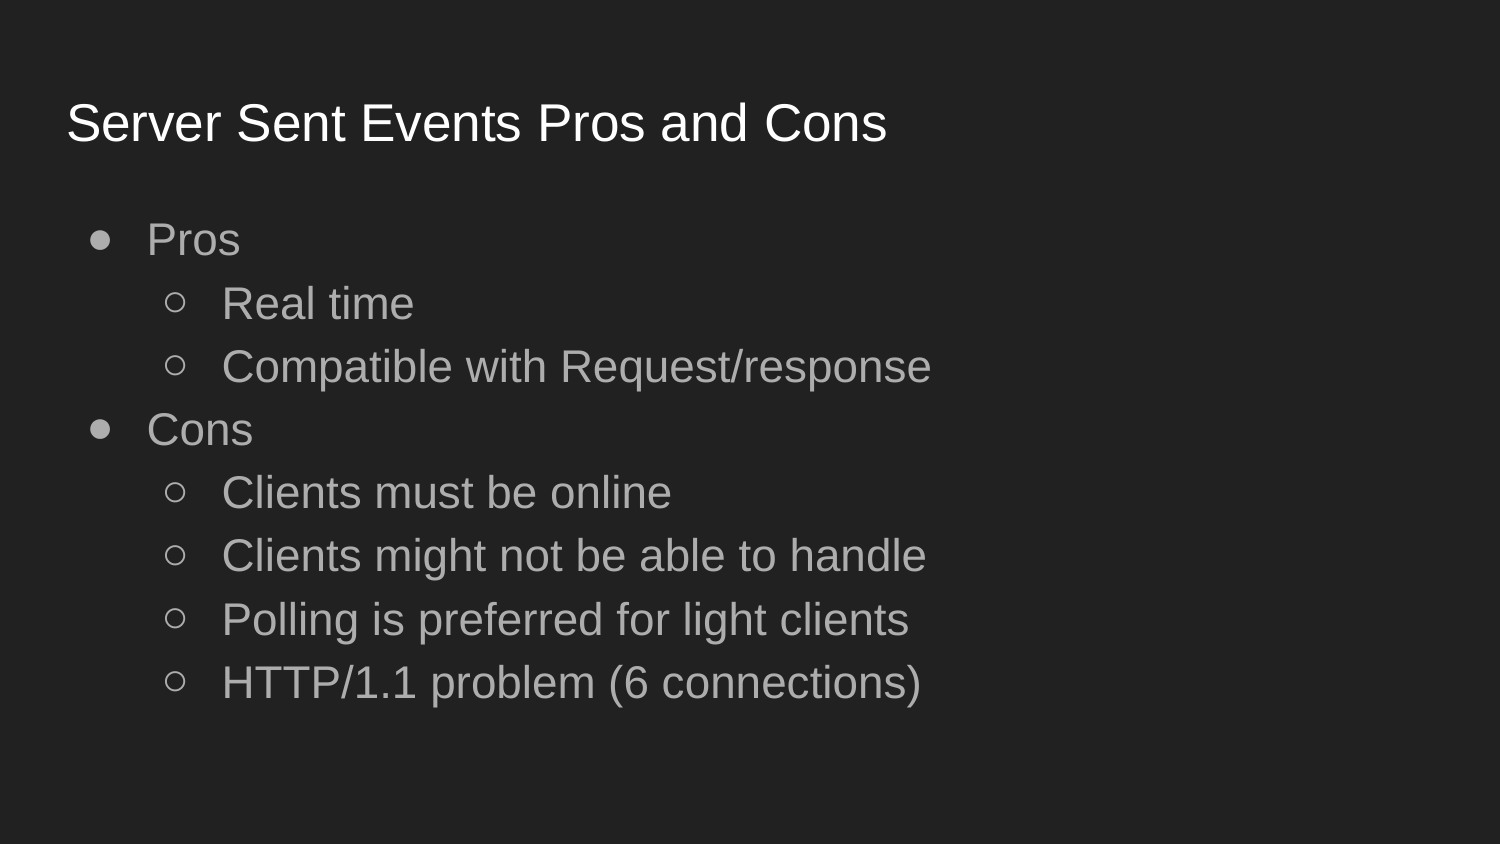

# Server Sent Events Pros and Cons
Pros
Real time
Compatible with Request/response
Cons
Clients must be online
Clients might not be able to handle
Polling is preferred for light clients
HTTP/1.1 problem (6 connections)